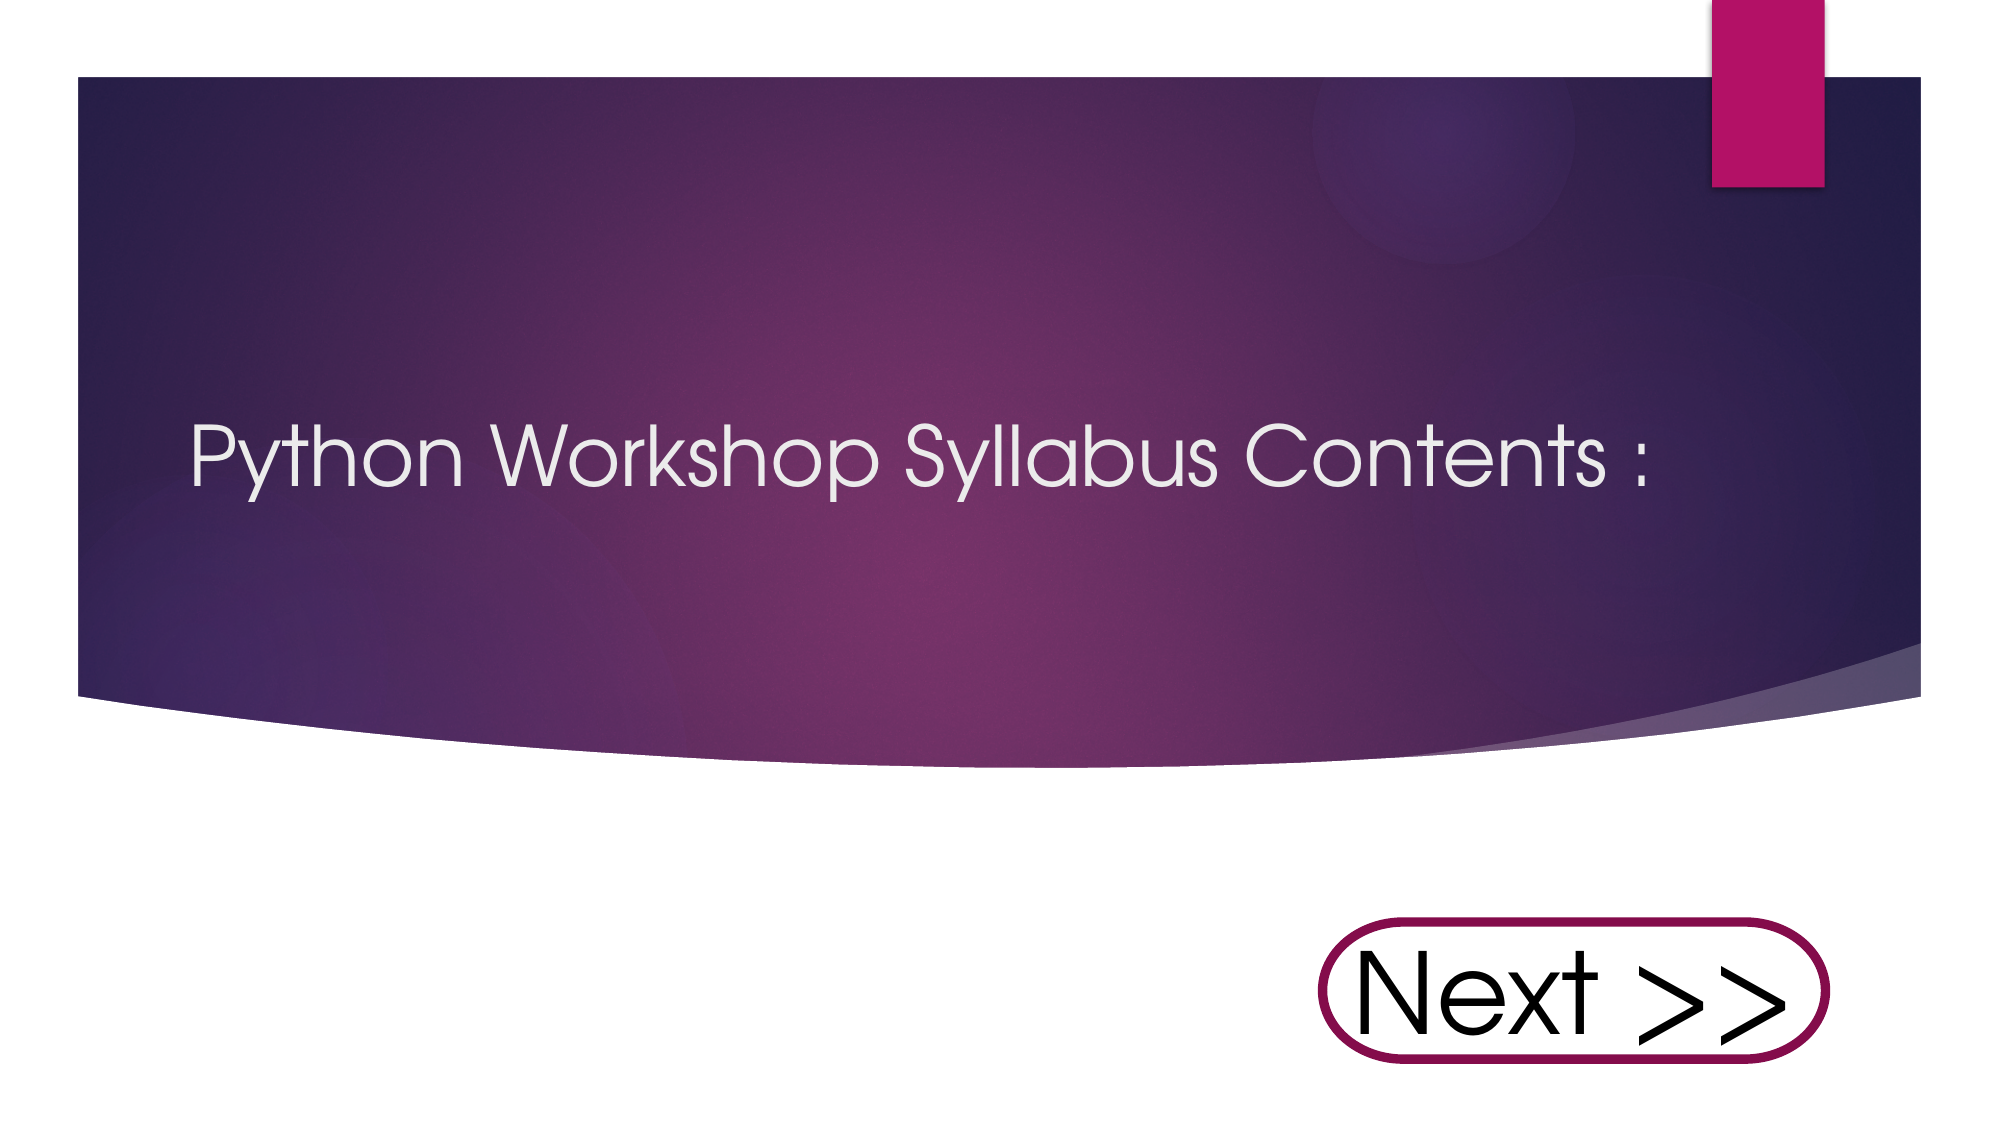

# Python Workshop Syllabus Contents :
Next >>